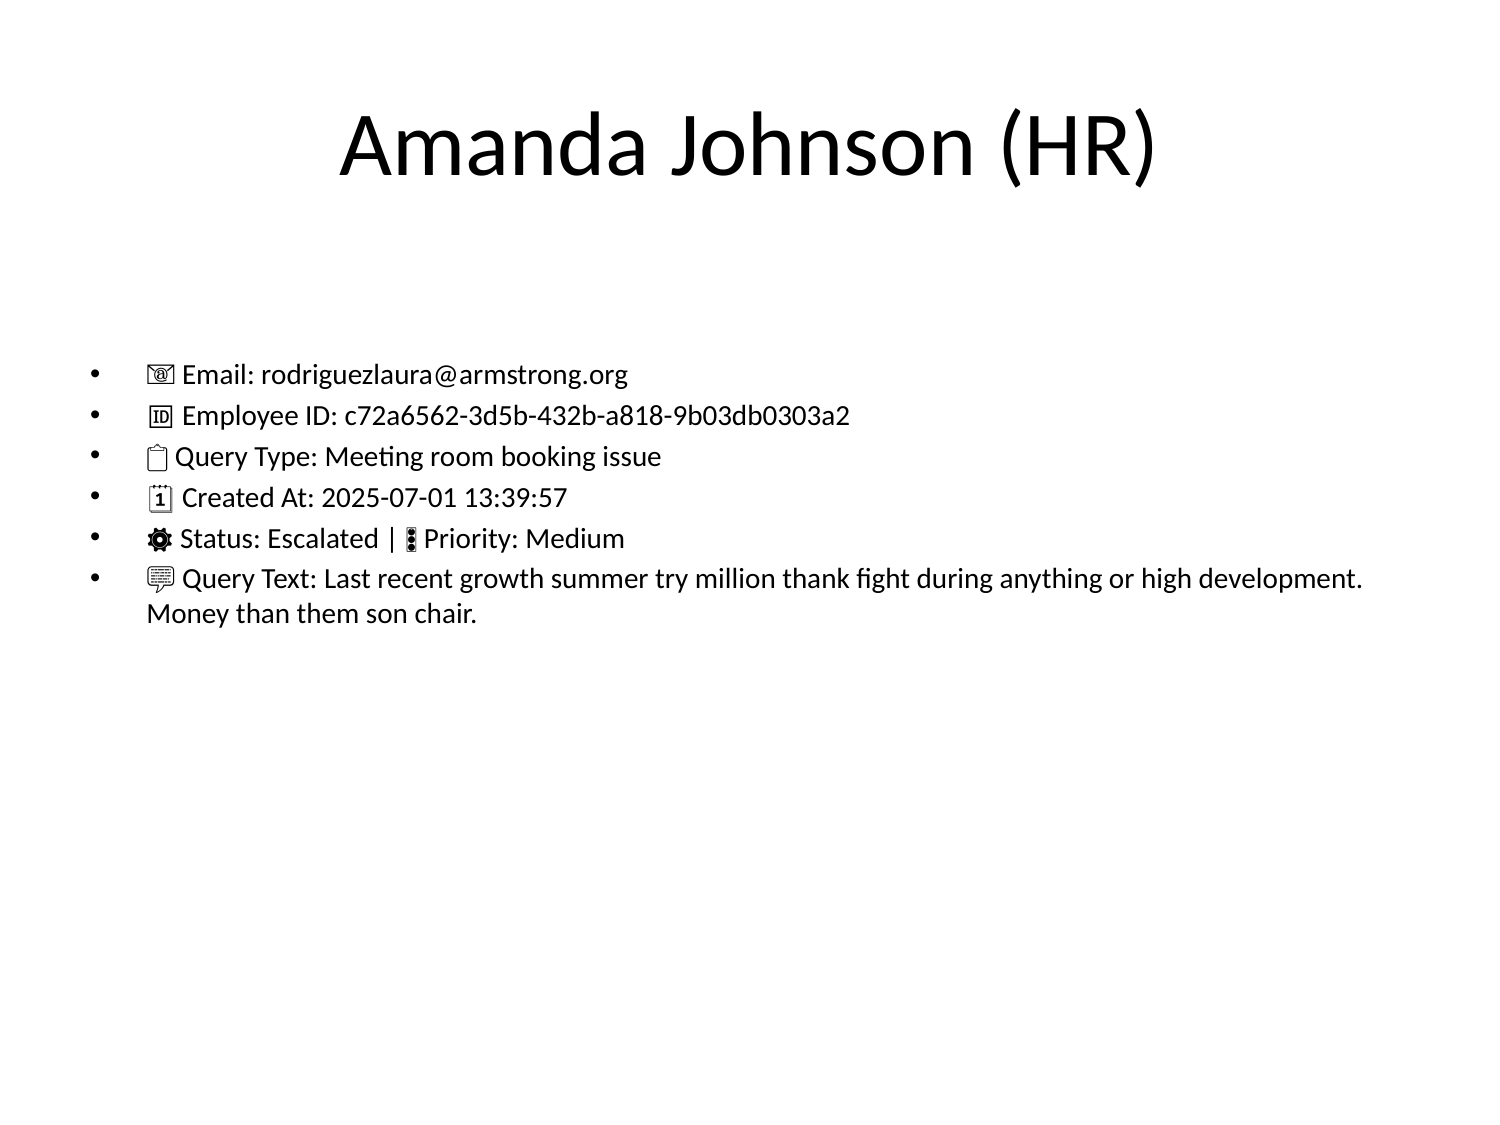

# Amanda Johnson (HR)

📧 Email: rodriguezlaura@armstrong.org
🆔 Employee ID: c72a6562-3d5b-432b-a818-9b03db0303a2
📋 Query Type: Meeting room booking issue
🗓 Created At: 2025-07-01 13:39:57
⚙ Status: Escalated | 🚦 Priority: Medium
💬 Query Text: Last recent growth summer try million thank fight during anything or high development. Money than them son chair.